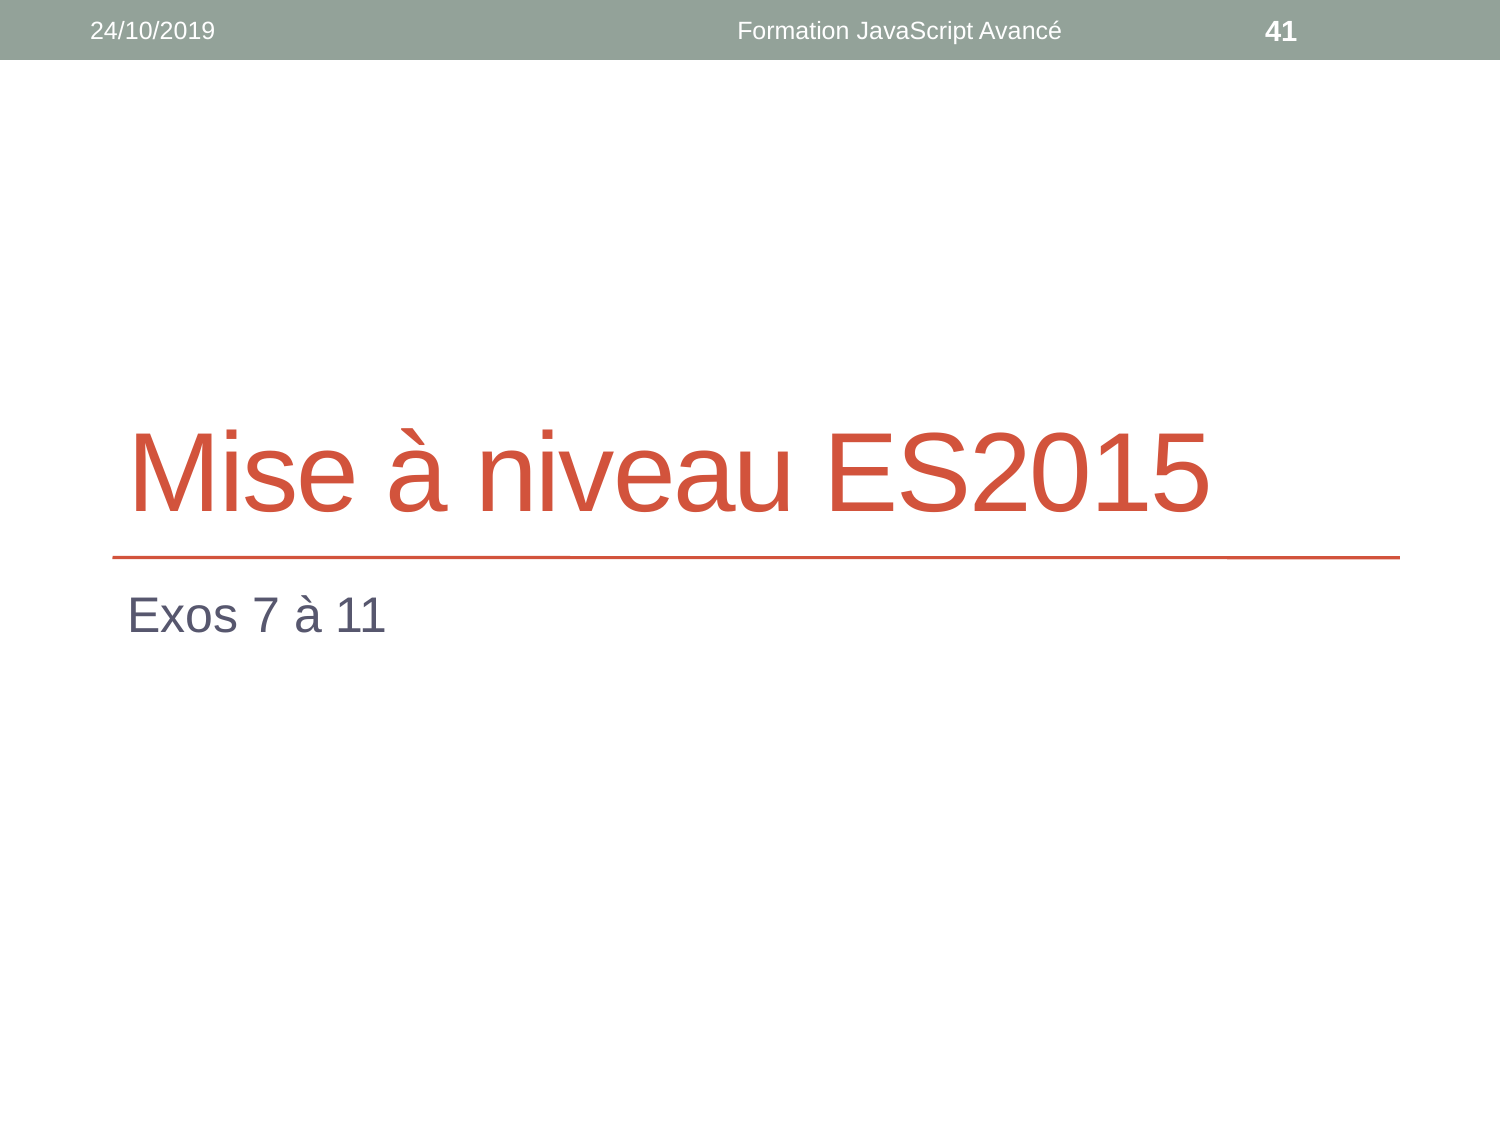

24/10/2019
Formation JavaScript Avancé
41
# Mise à niveau ES2015
Exos 7 à 11